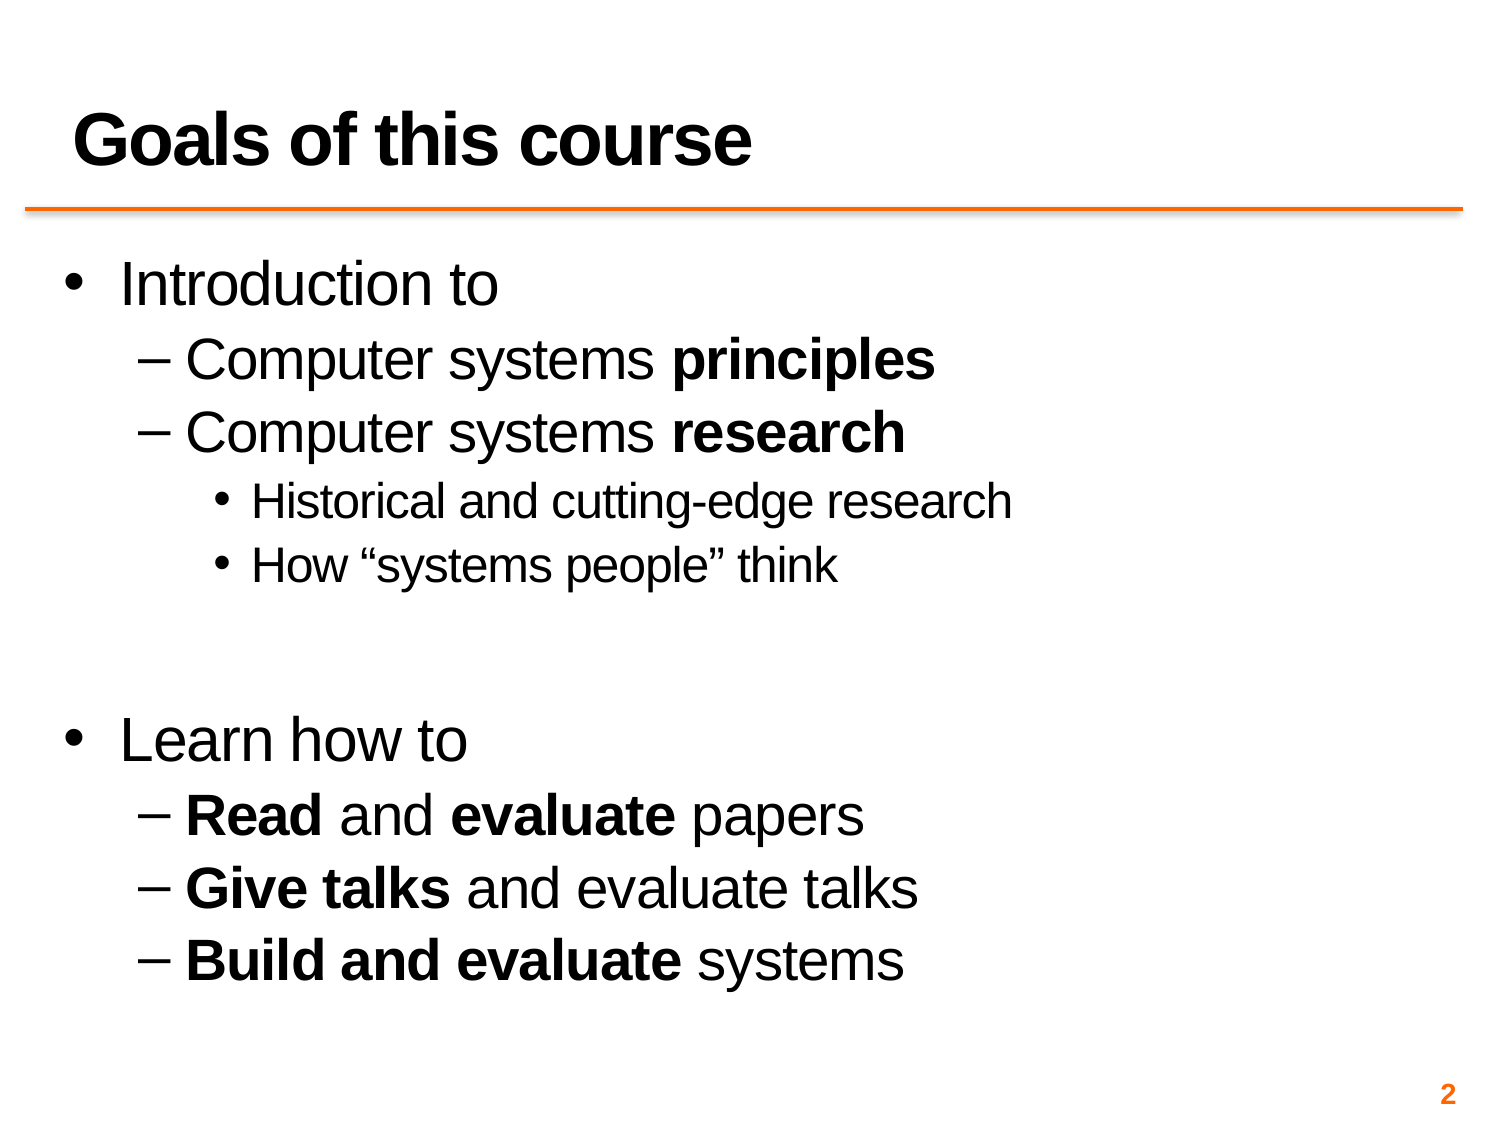

# Goals of this course
Introduction to
Computer systems principles
Computer systems research
Historical and cutting-edge research
How “systems people” think

Learn how to
Read and evaluate papers
Give talks and evaluate talks
Build and evaluate systems
2